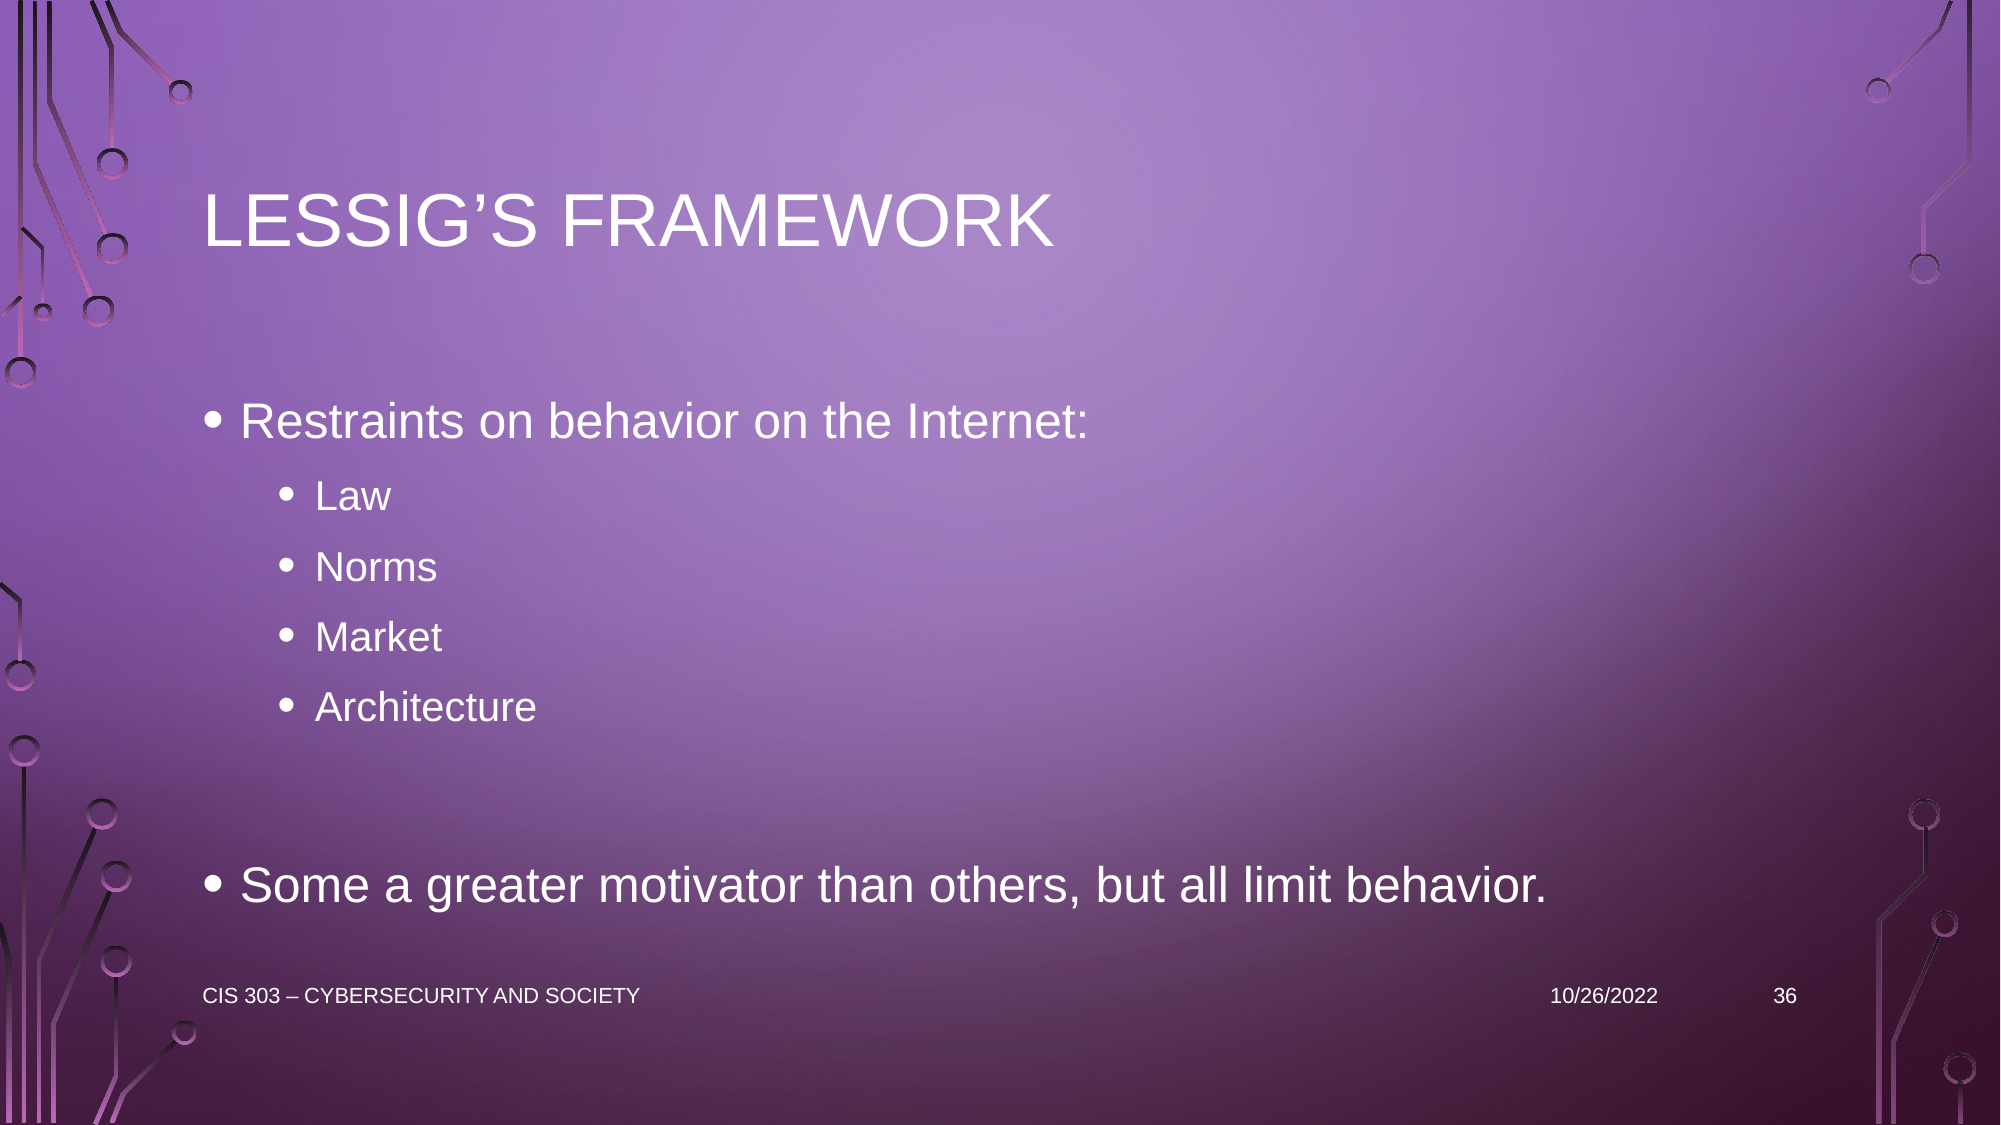

# Lessig’s Framework
Restraints on behavior on the Internet:
Law
Norms
Market
Architecture

Some a greater motivator than others, but all limit behavior.
36
CIS 303 – Cybersecurity and society
10/26/2022